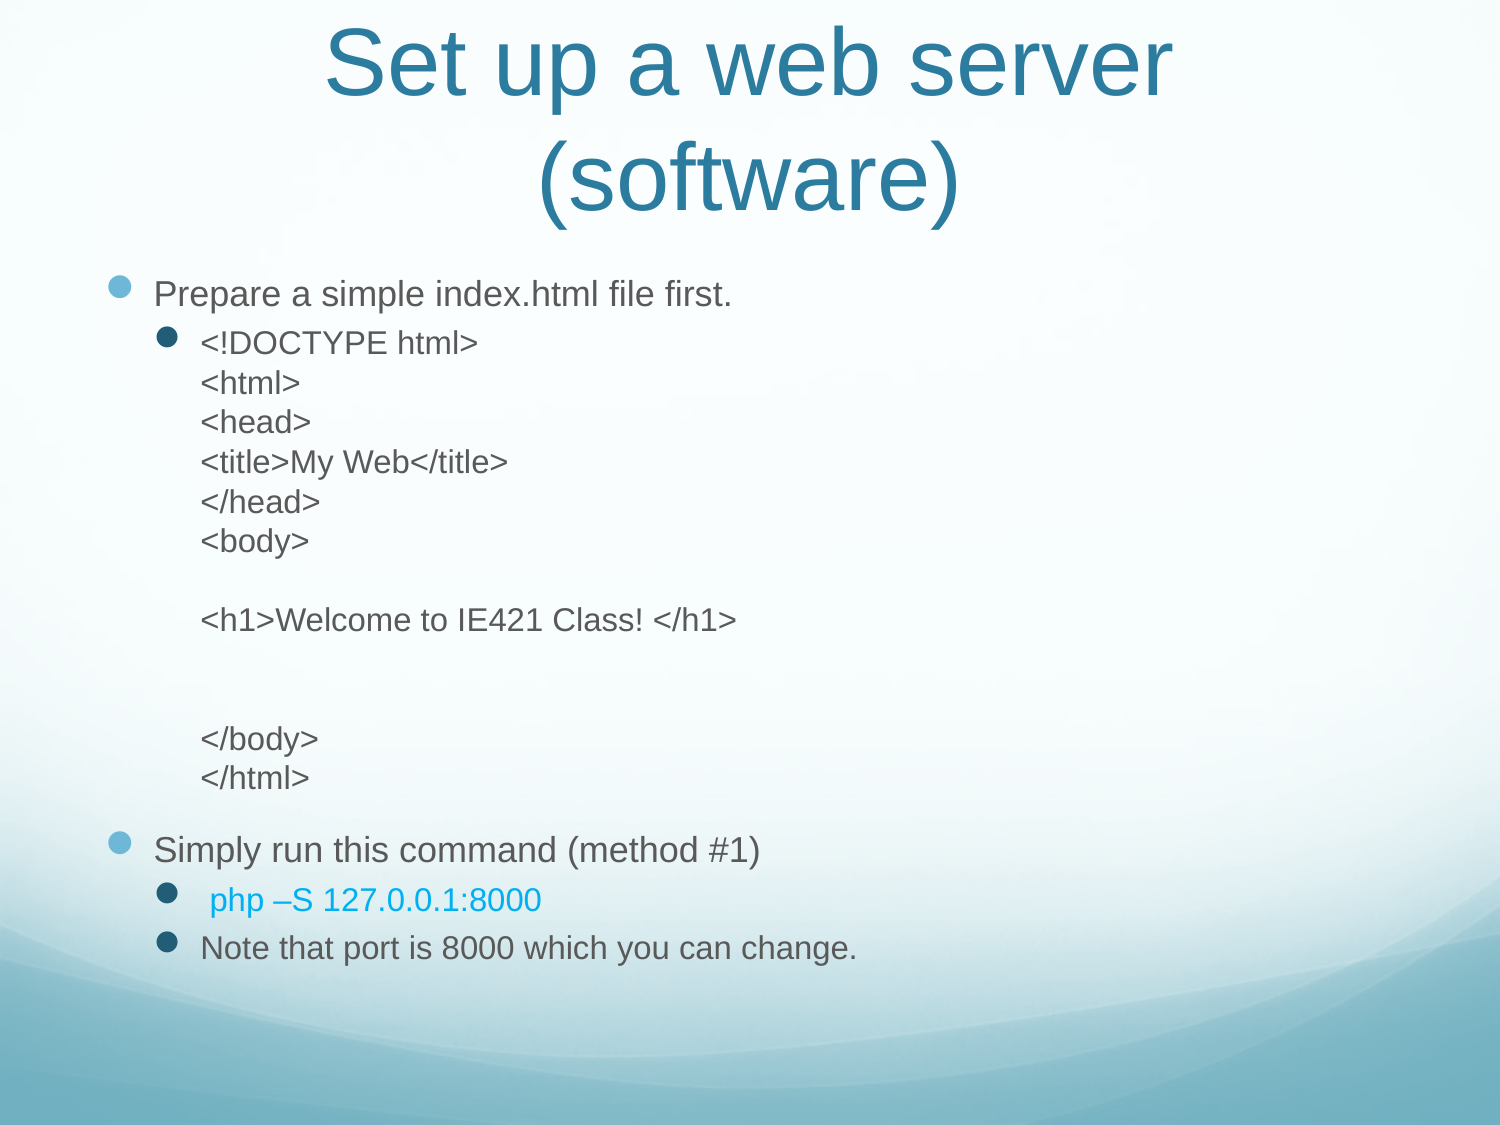

# Set up a web server (software)
Prepare a simple index.html file first.
<!DOCTYPE html>
<html>
<head>
<title>My Web</title>
</head>
<body>
<h1>Welcome to IE421 Class! </h1>
</body>
</html>
Simply run this command (method #1)
 php –S 127.0.0.1:8000
Note that port is 8000 which you can change.